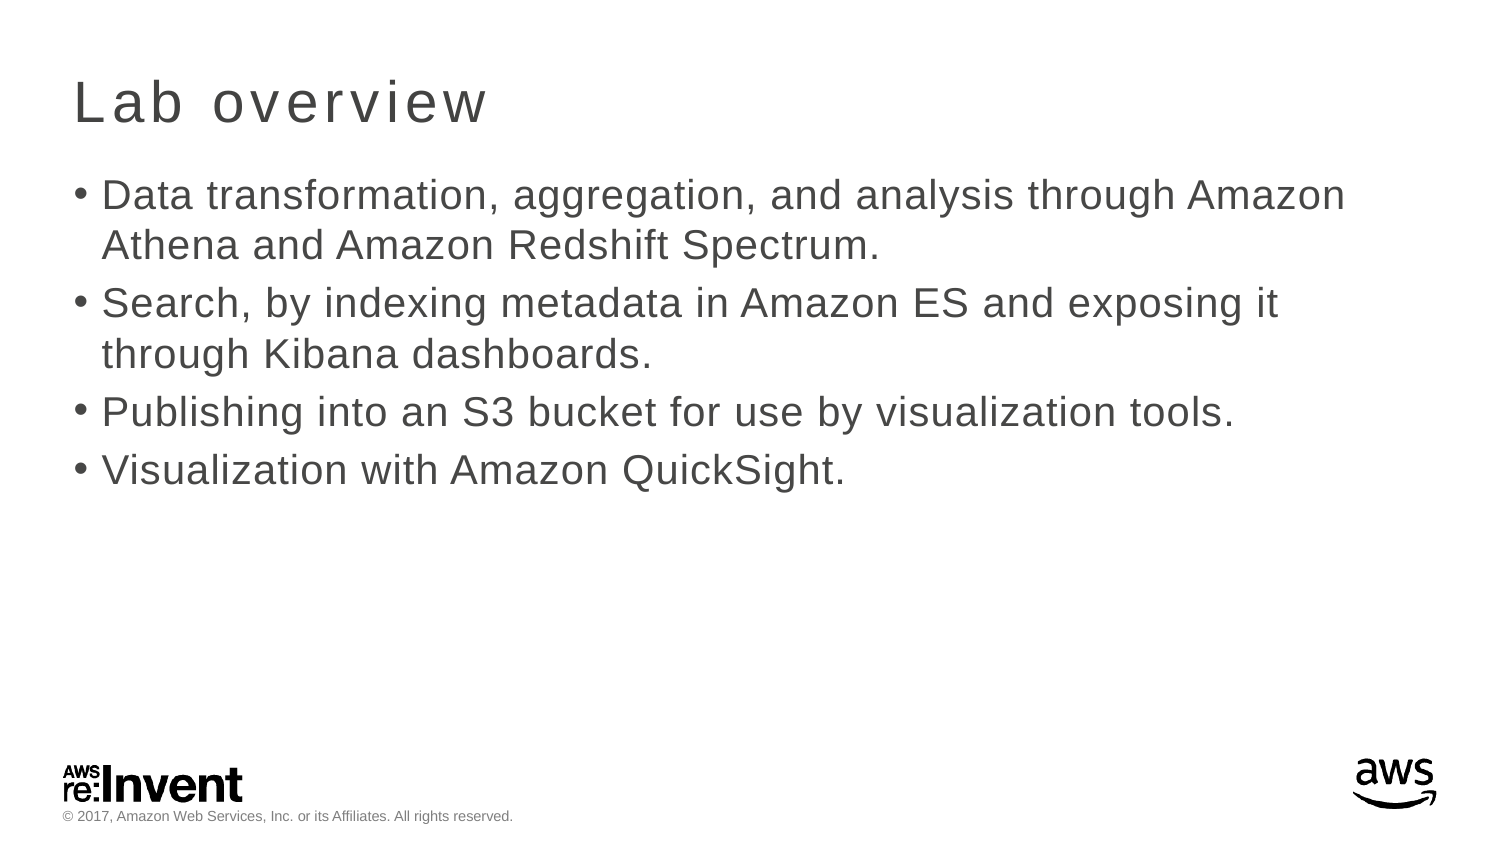

# Lab overview
Data transformation, aggregation, and analysis through Amazon Athena and Amazon Redshift Spectrum.
Search, by indexing metadata in Amazon ES and exposing it through Kibana dashboards.
Publishing into an S3 bucket for use by visualization tools.
Visualization with Amazon QuickSight.